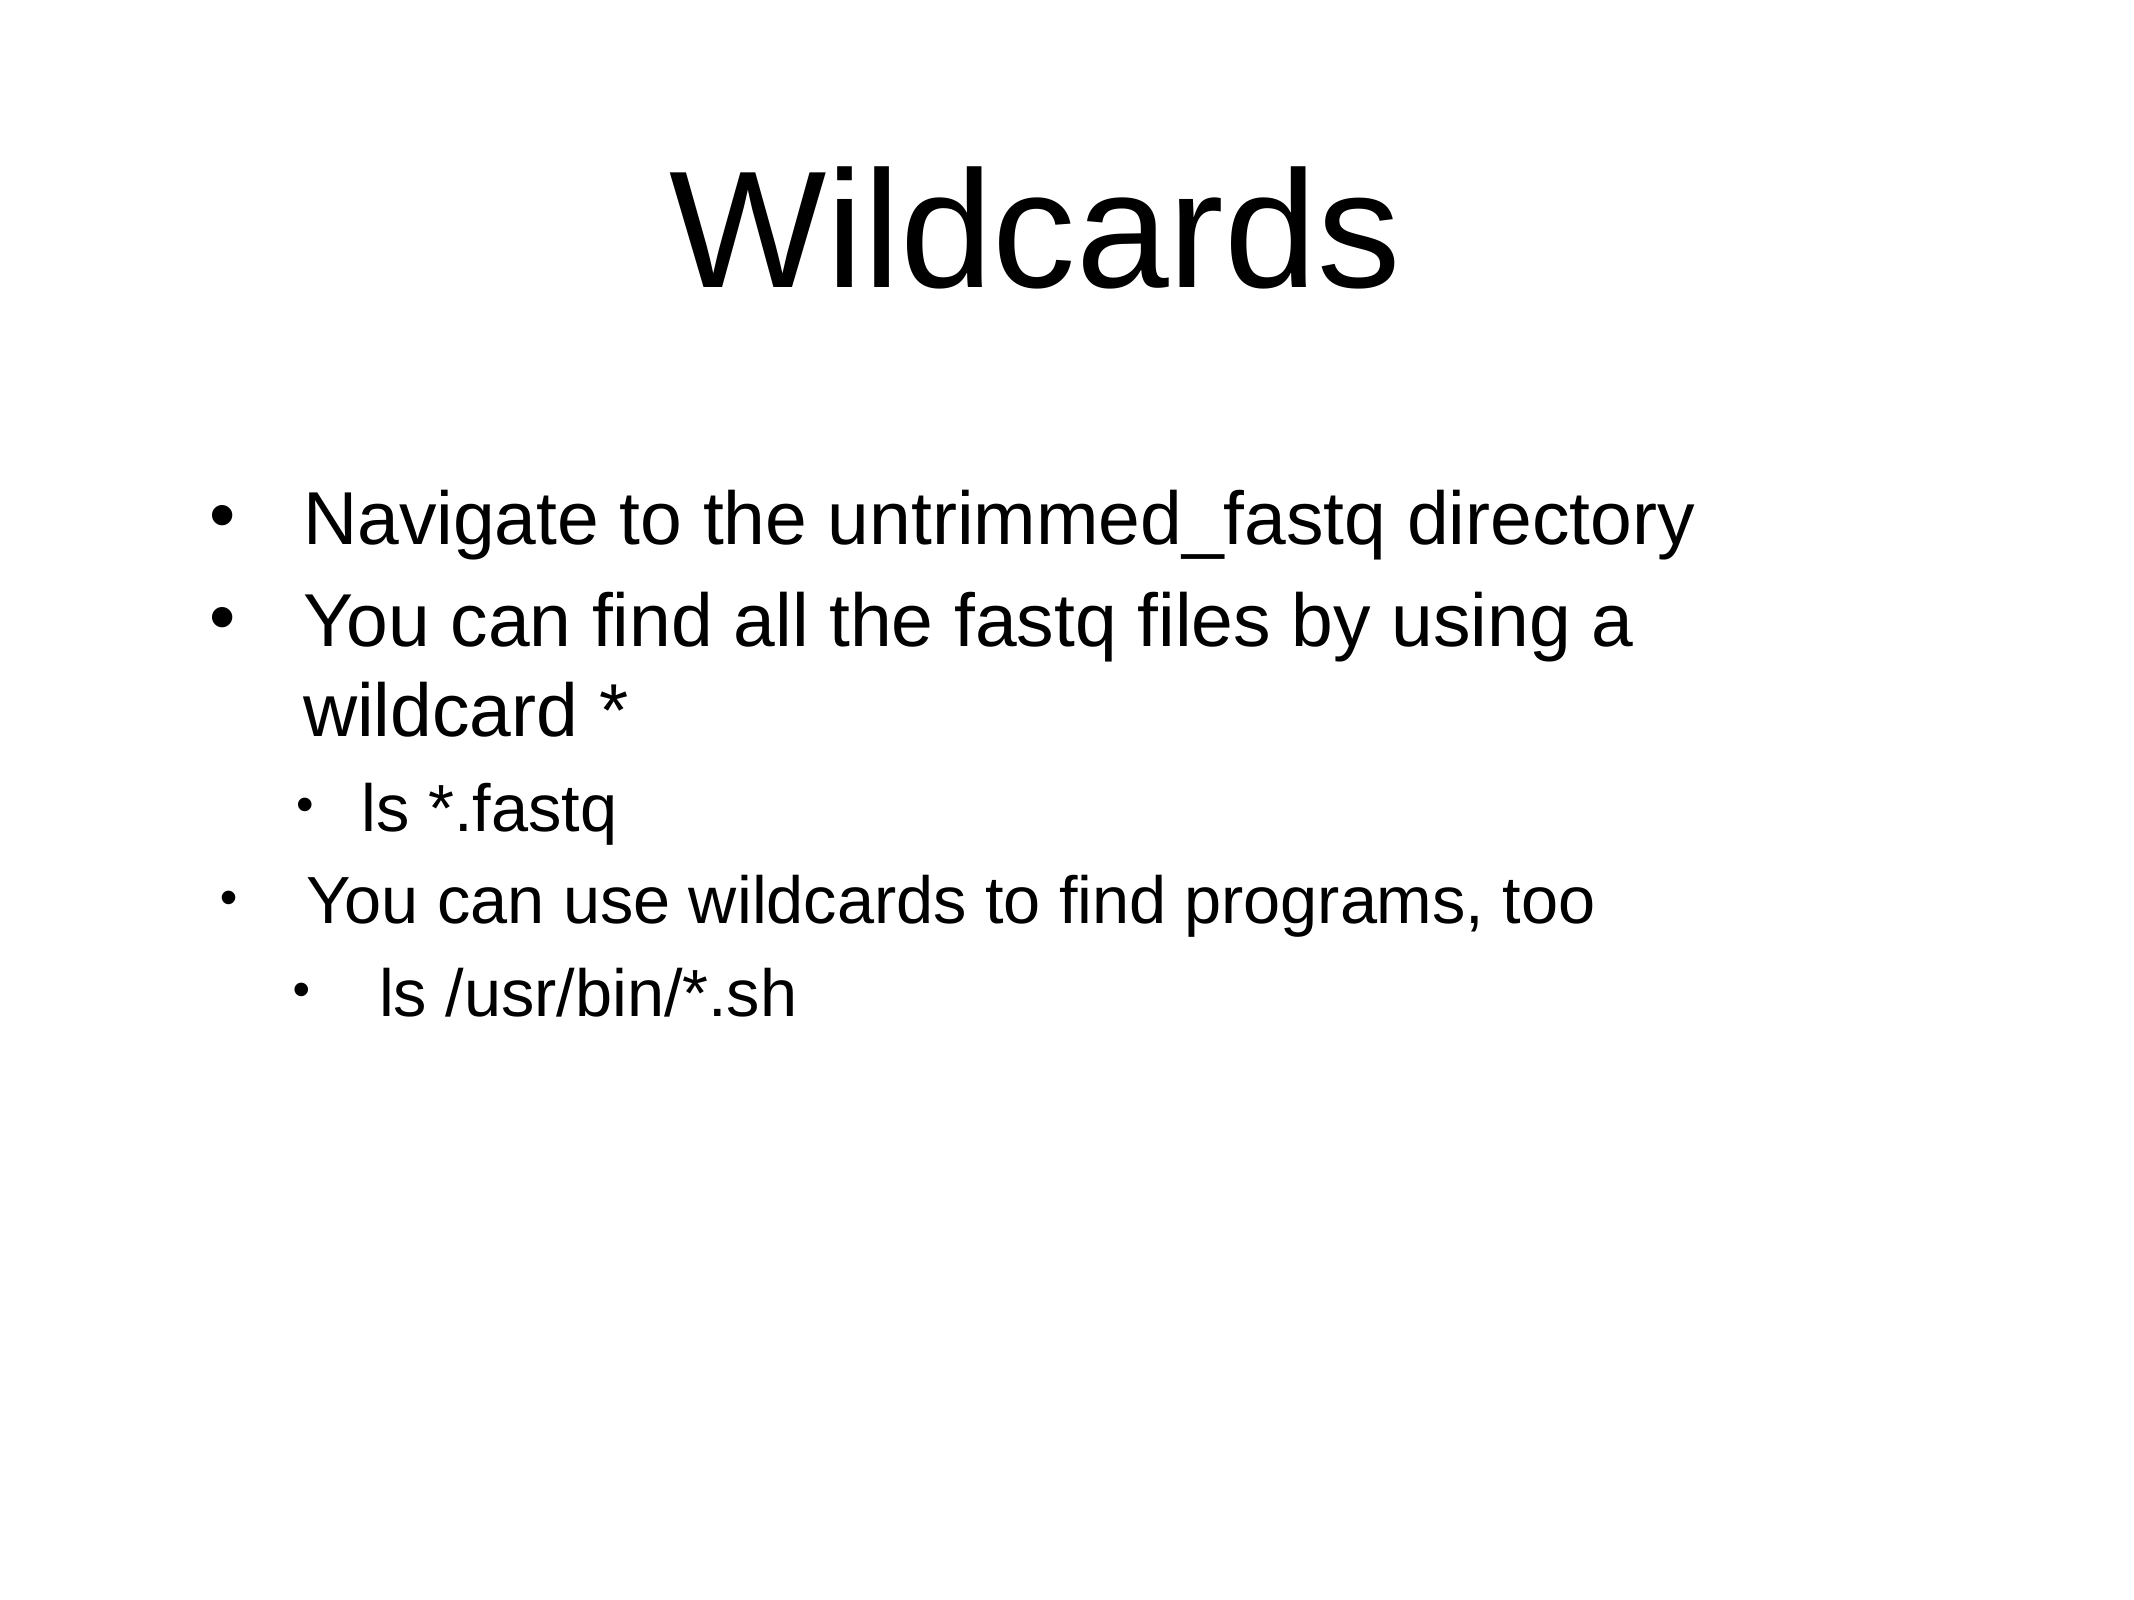

Wildcards
Navigate to the untrimmed_fastq directory
You can find all the fastq files by using a wildcard *
ls *.fastq
You can use wildcards to find programs, too
ls /usr/bin/*.sh